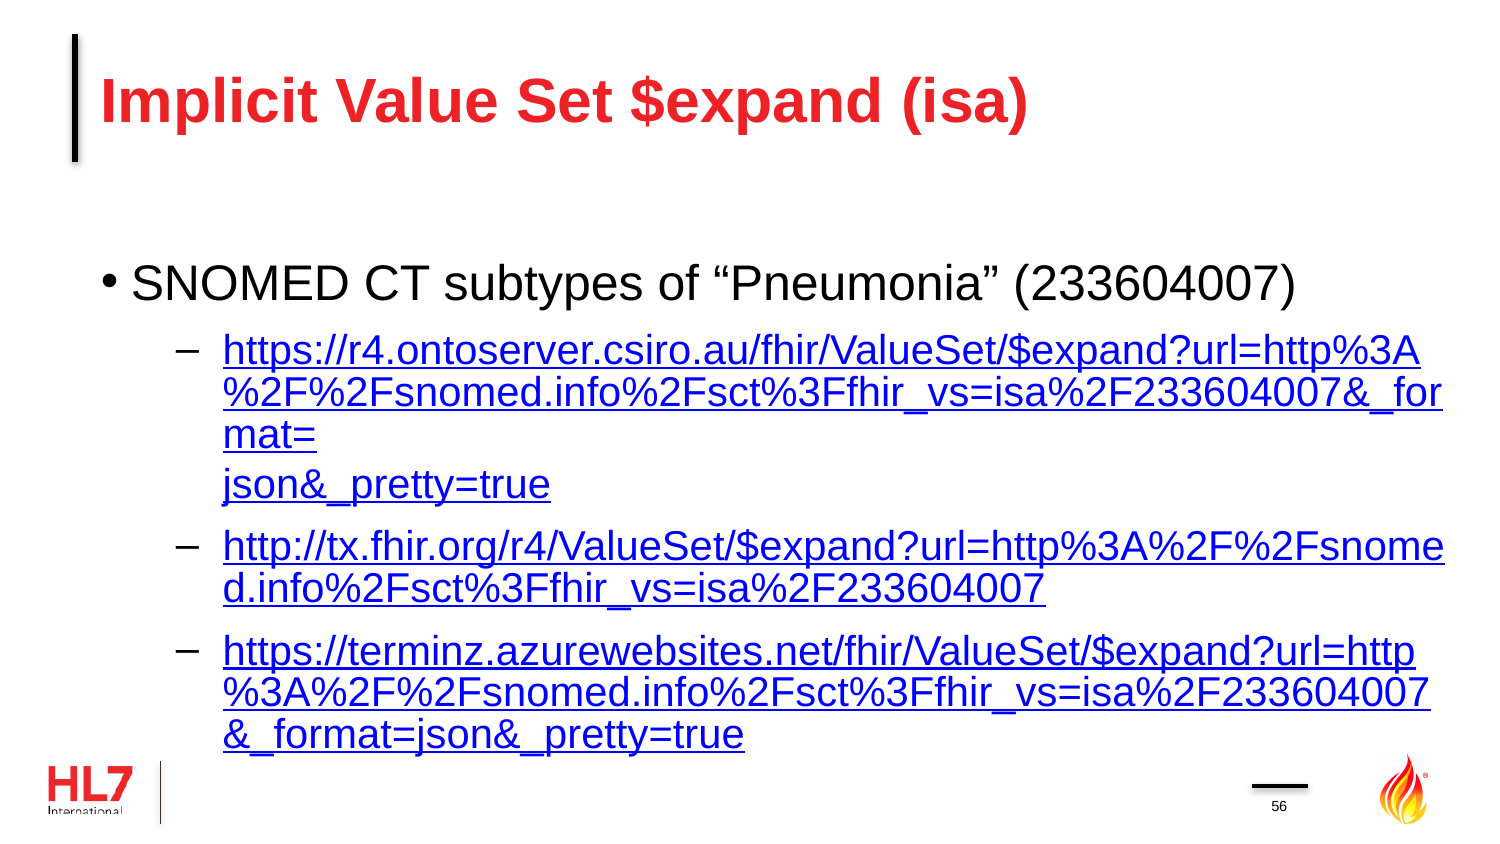

# Implicit Value Set $expand (isa)
SNOMED CT subtypes of “Pneumonia” (233604007)
https://r4.ontoserver.csiro.au/fhir/ValueSet/$expand?url=http%3A%2F%2Fsnomed.info%2Fsct%3Ffhir_vs=isa%2F233604007&_format=json&_pretty=true
http://tx.fhir.org/r4/ValueSet/$expand?url=http%3A%2F%2Fsnomed.info%2Fsct%3Ffhir_vs=isa%2F233604007
https://terminz.azurewebsites.net/fhir/ValueSet/$expand?url=http%3A%2F%2Fsnomed.info%2Fsct%3Ffhir_vs=isa%2F233604007&_format=json&_pretty=true
56